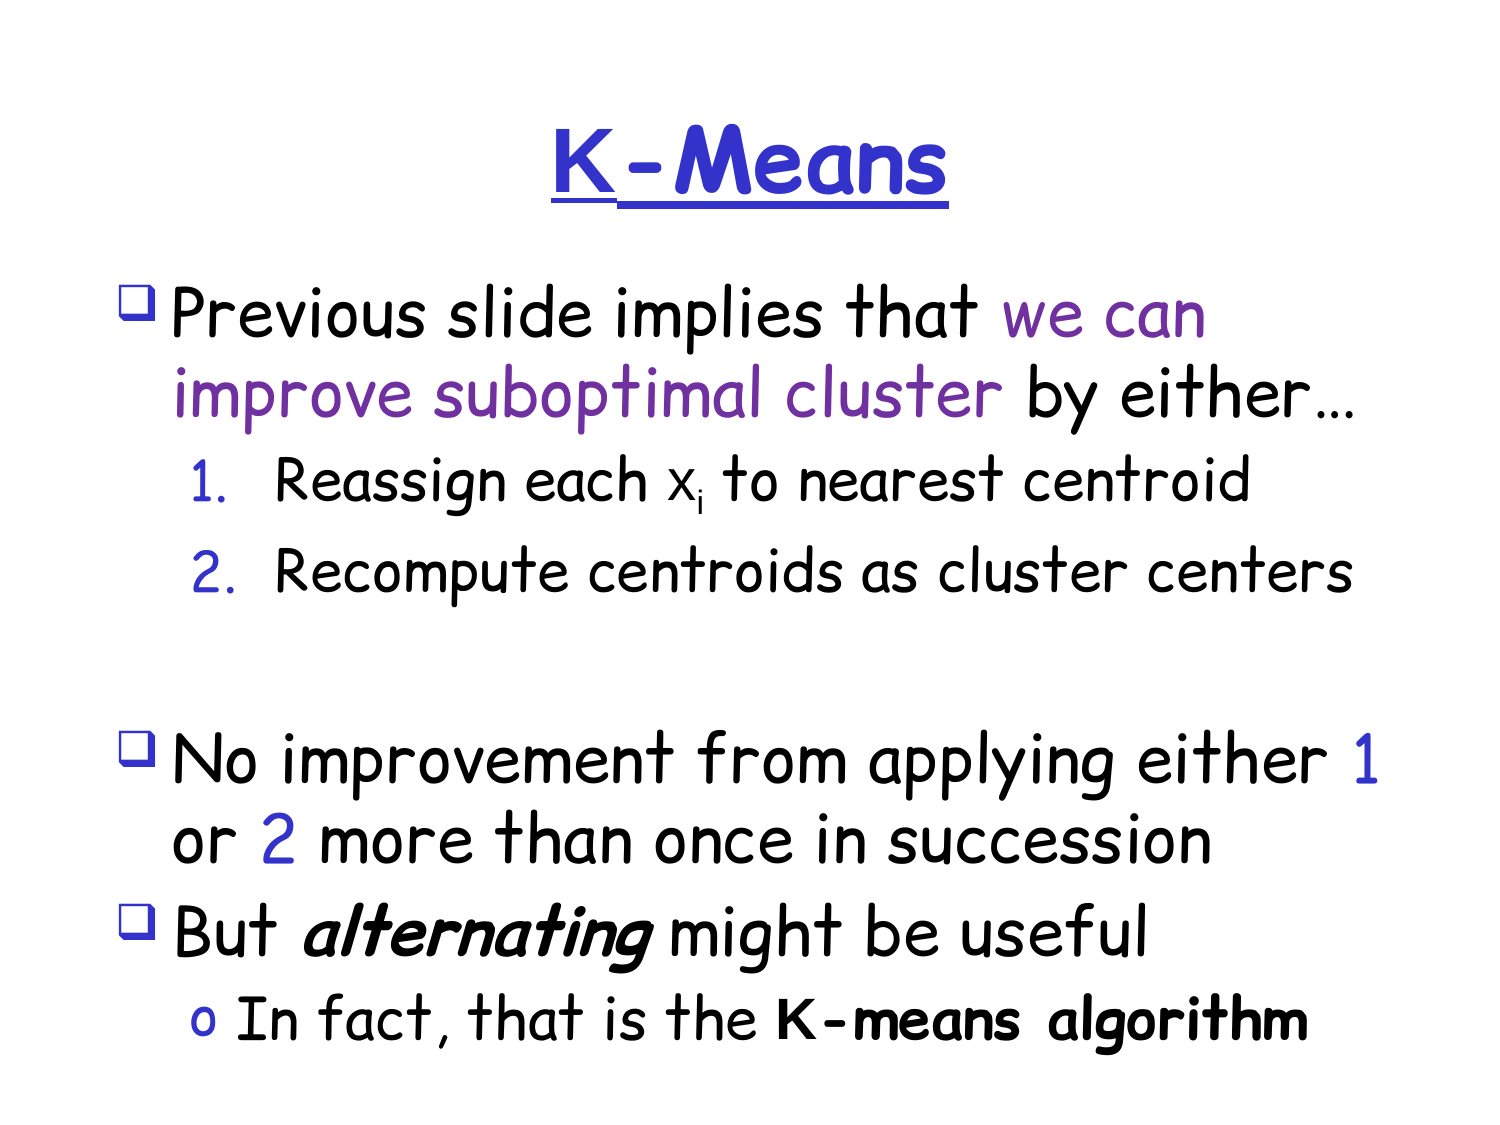

# K-Means
Previous slide implies that we can improve suboptimal cluster by either…
Reassign each xi to nearest centroid
Recompute centroids as cluster centers

No improvement from applying either 1 or 2 more than once in succession
But alternating might be useful
In fact, that is the K-means algorithm